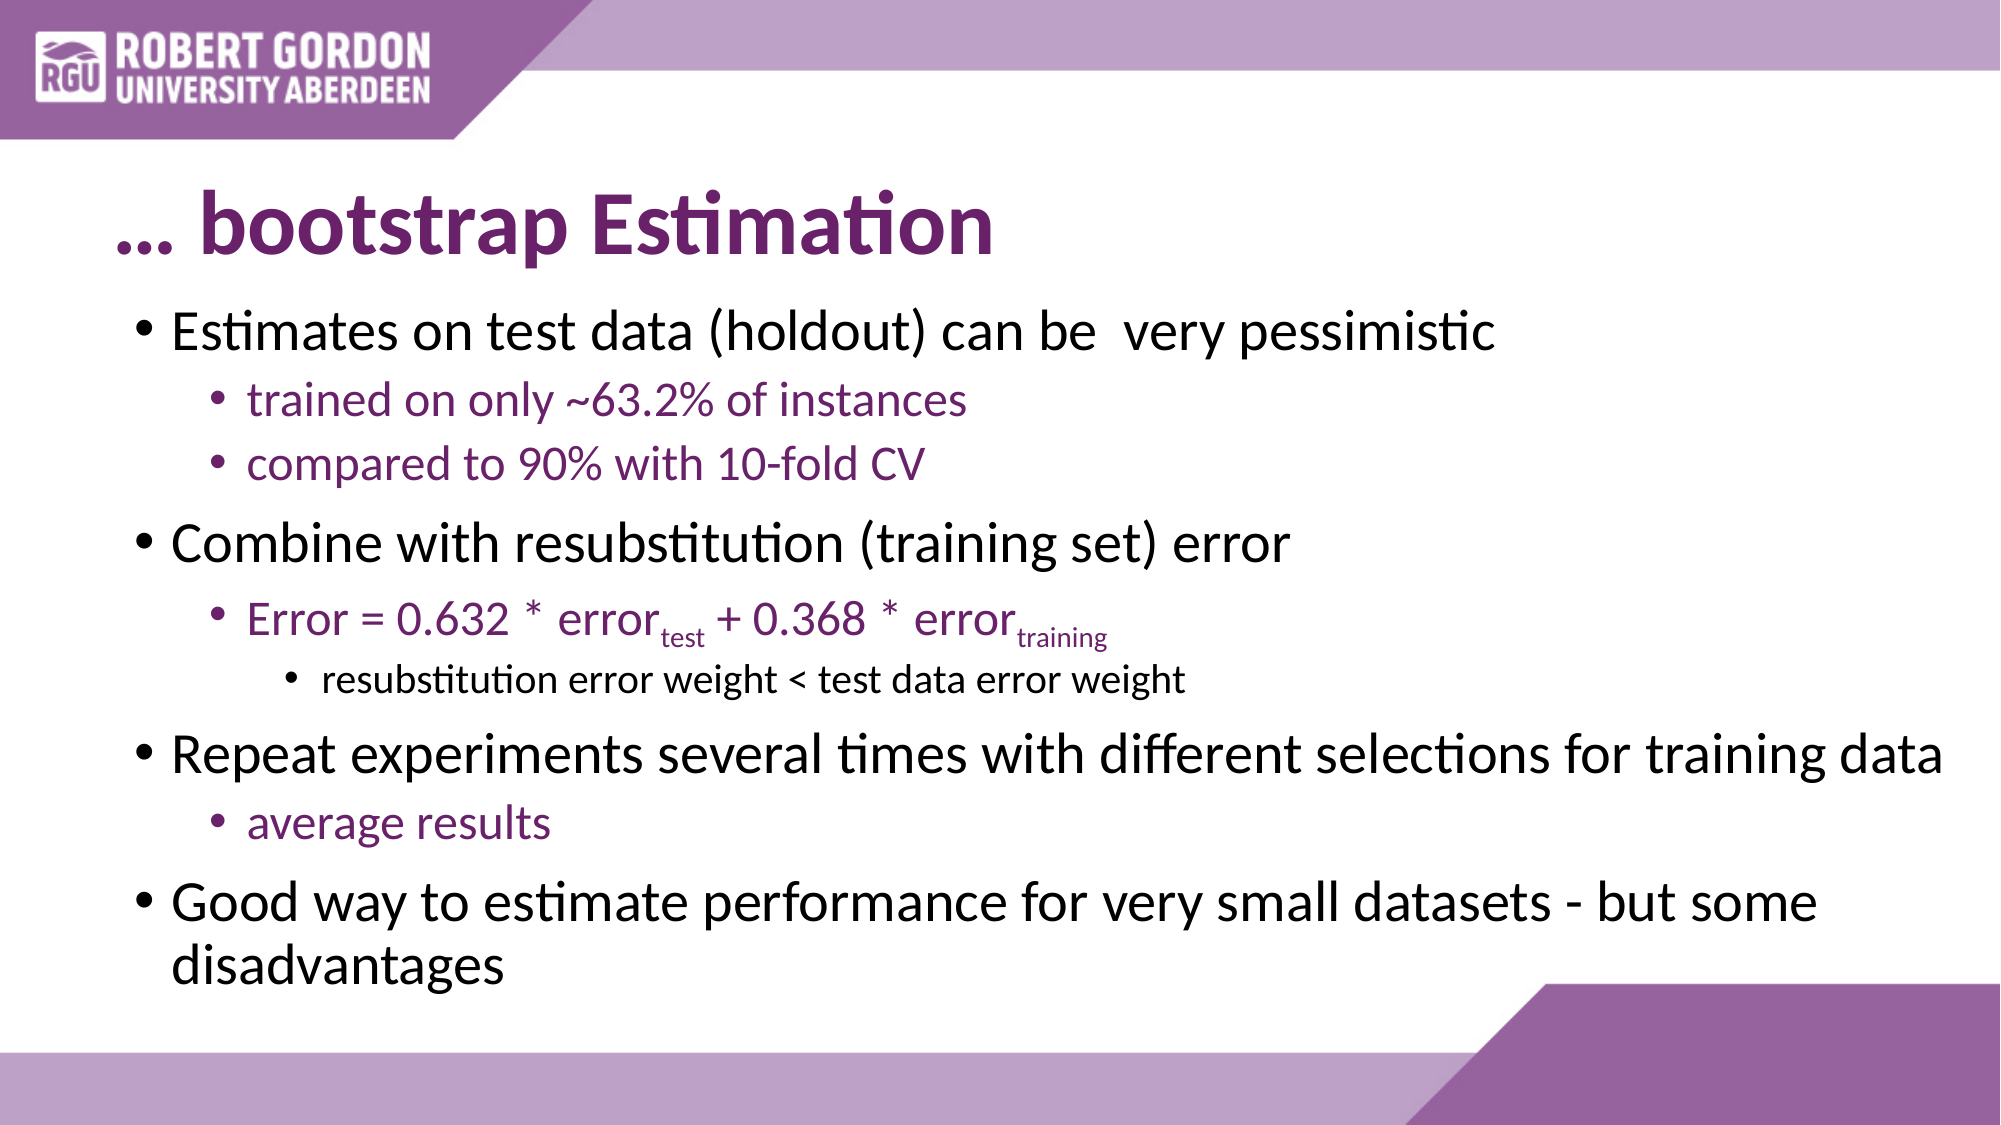

# … bootstrap Estimation
Estimates on test data (holdout) can be  very pessimistic
trained on only ~63.2% of instances
compared to 90% with 10-fold CV
Combine with resubstitution (training set) error
Error = 0.632 * errortest + 0.368 * errortraining
resubstitution error weight < test data error weight
Repeat experiments several times with different selections for training data
average results
Good way to estimate performance for very small datasets - but some disadvantages